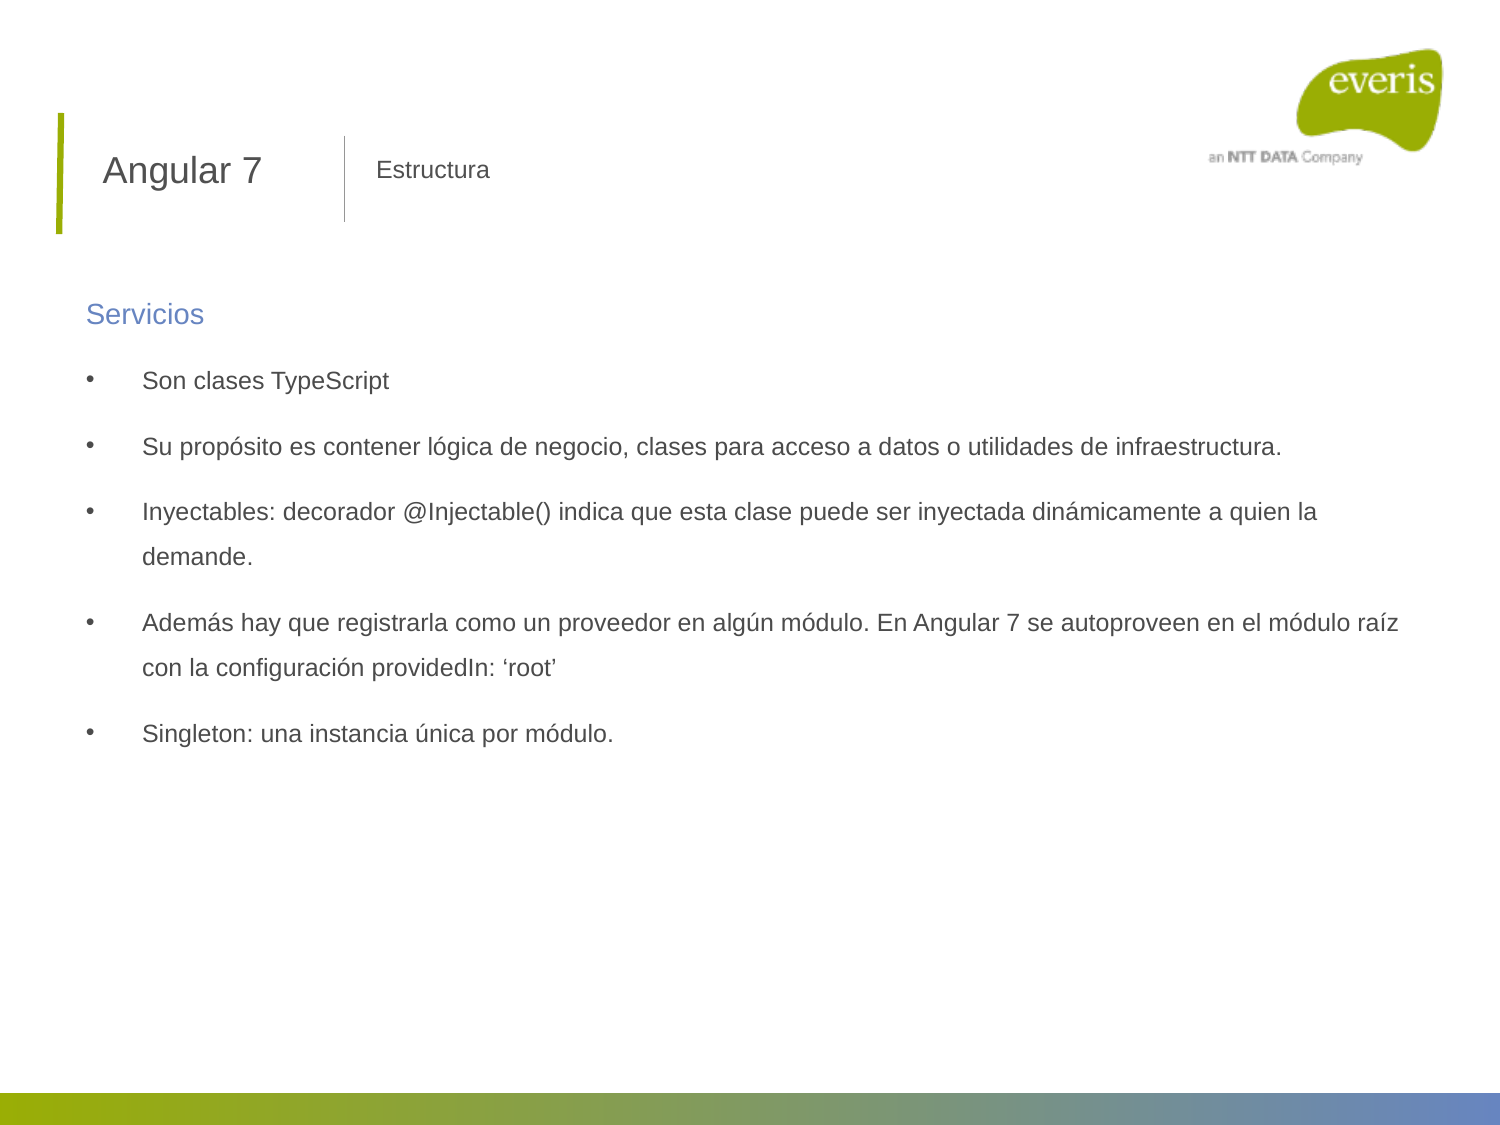

Angular 7
Estructura
Servicios
Son clases TypeScript
Su propósito es contener lógica de negocio, clases para acceso a datos o utilidades de infraestructura.
Inyectables: decorador @Injectable() indica que esta clase puede ser inyectada dinámicamente a quien la demande.
Además hay que registrarla como un proveedor en algún módulo. En Angular 7 se autoproveen en el módulo raíz con la configuración providedIn: ‘root’
Singleton: una instancia única por módulo.